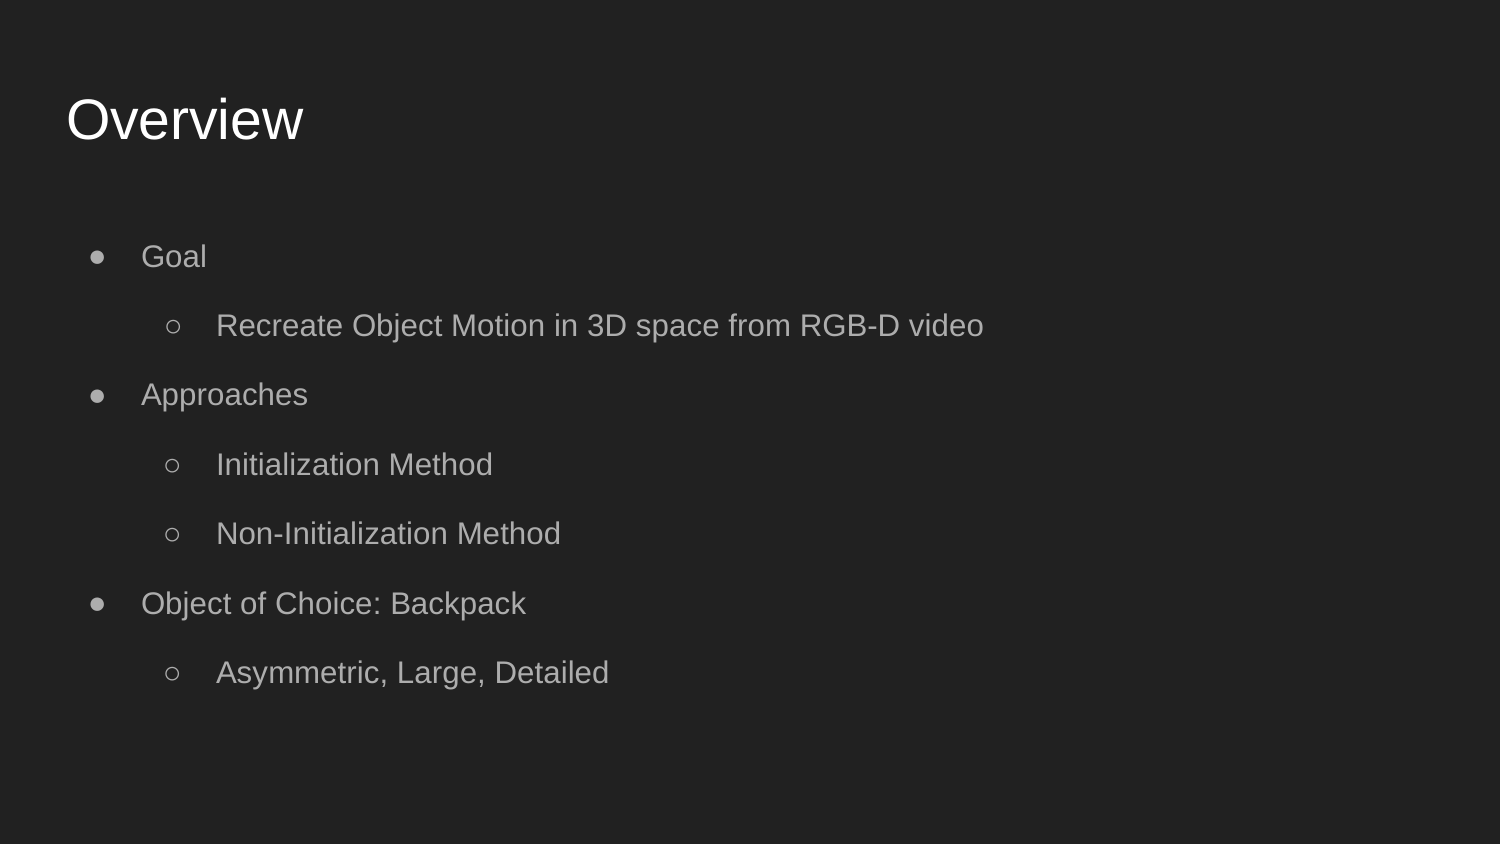

# Overview
Goal
Recreate Object Motion in 3D space from RGB-D video
Approaches
Initialization Method
Non-Initialization Method
Object of Choice: Backpack
Asymmetric, Large, Detailed